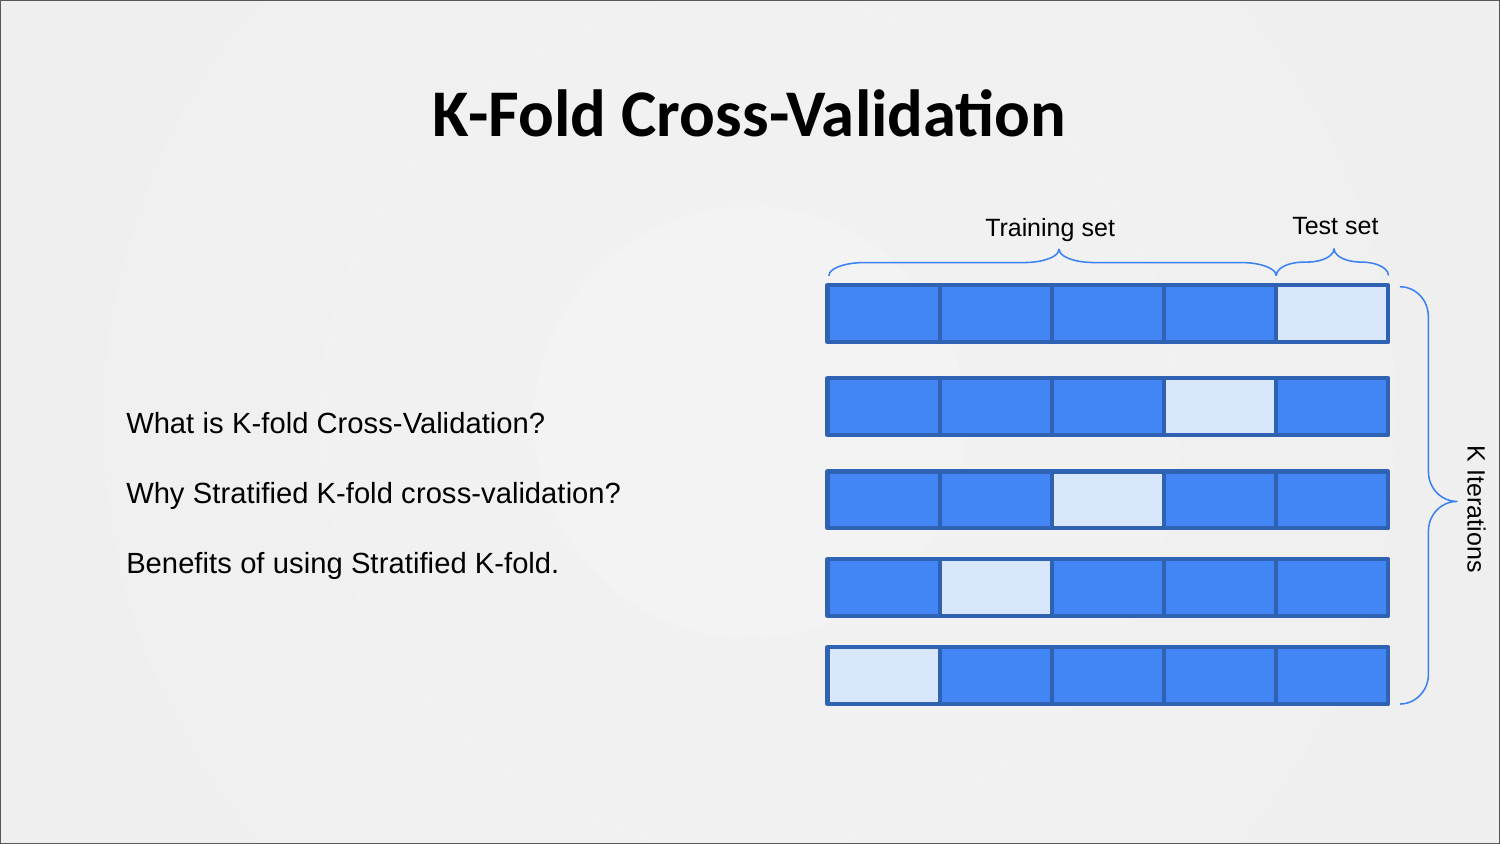

K-Fold Cross-Validation

Test set
Training set

K Iterations

What is K-fold Cross-Validation?

Why Stratified K-fold cross-validation?

Benefits of using Stratified K-fold.